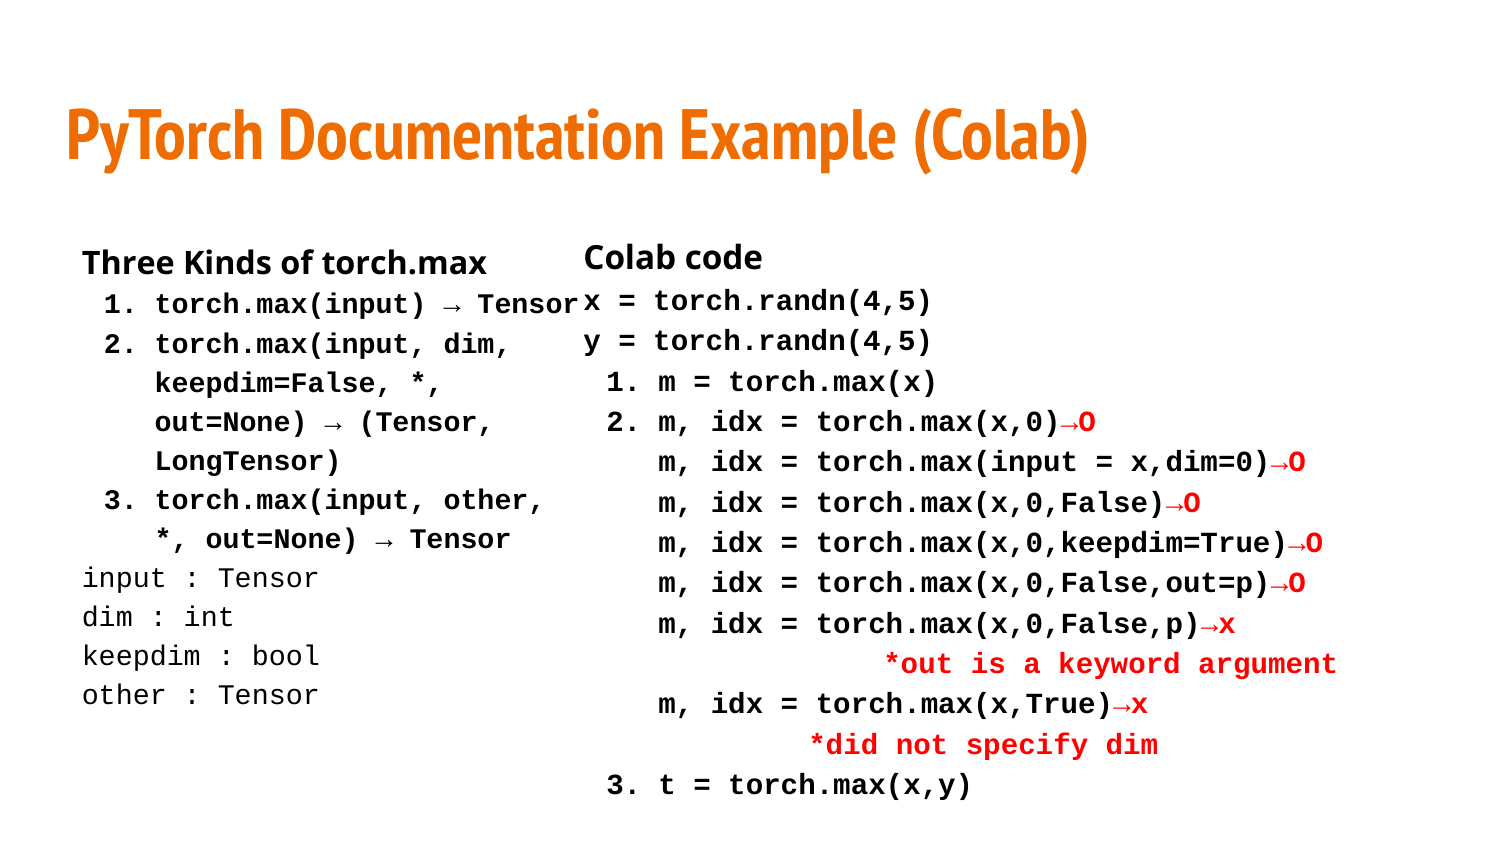

# PyTorch Documentation Example (Colab)

Three Kinds of torch.max
torch.max(input) → Tensor
torch.max(input, dim, keepdim=False, *, out=None) → (Tensor, LongTensor)
torch.max(input, other, *, out=None) → Tensor
input : Tensor
dim : int
keepdim : bool
other : Tensor
Colab code
x = torch.randn(4,5)
y = torch.randn(4,5)
m = torch.max(x)
m, idx = torch.max(x,0)→O
m, idx = torch.max(input = x,dim=0)→O
m, idx = torch.max(x,0,False)→O
m, idx = torch.max(x,0,keepdim=True)→O
m, idx = torch.max(x,0,False,out=p)→O
m, idx = torch.max(x,0,False,p)→x
    		*out is a keyword argument
m, idx = torch.max(x,True)→x
	*did not specify dim
t = torch.max(x,y)